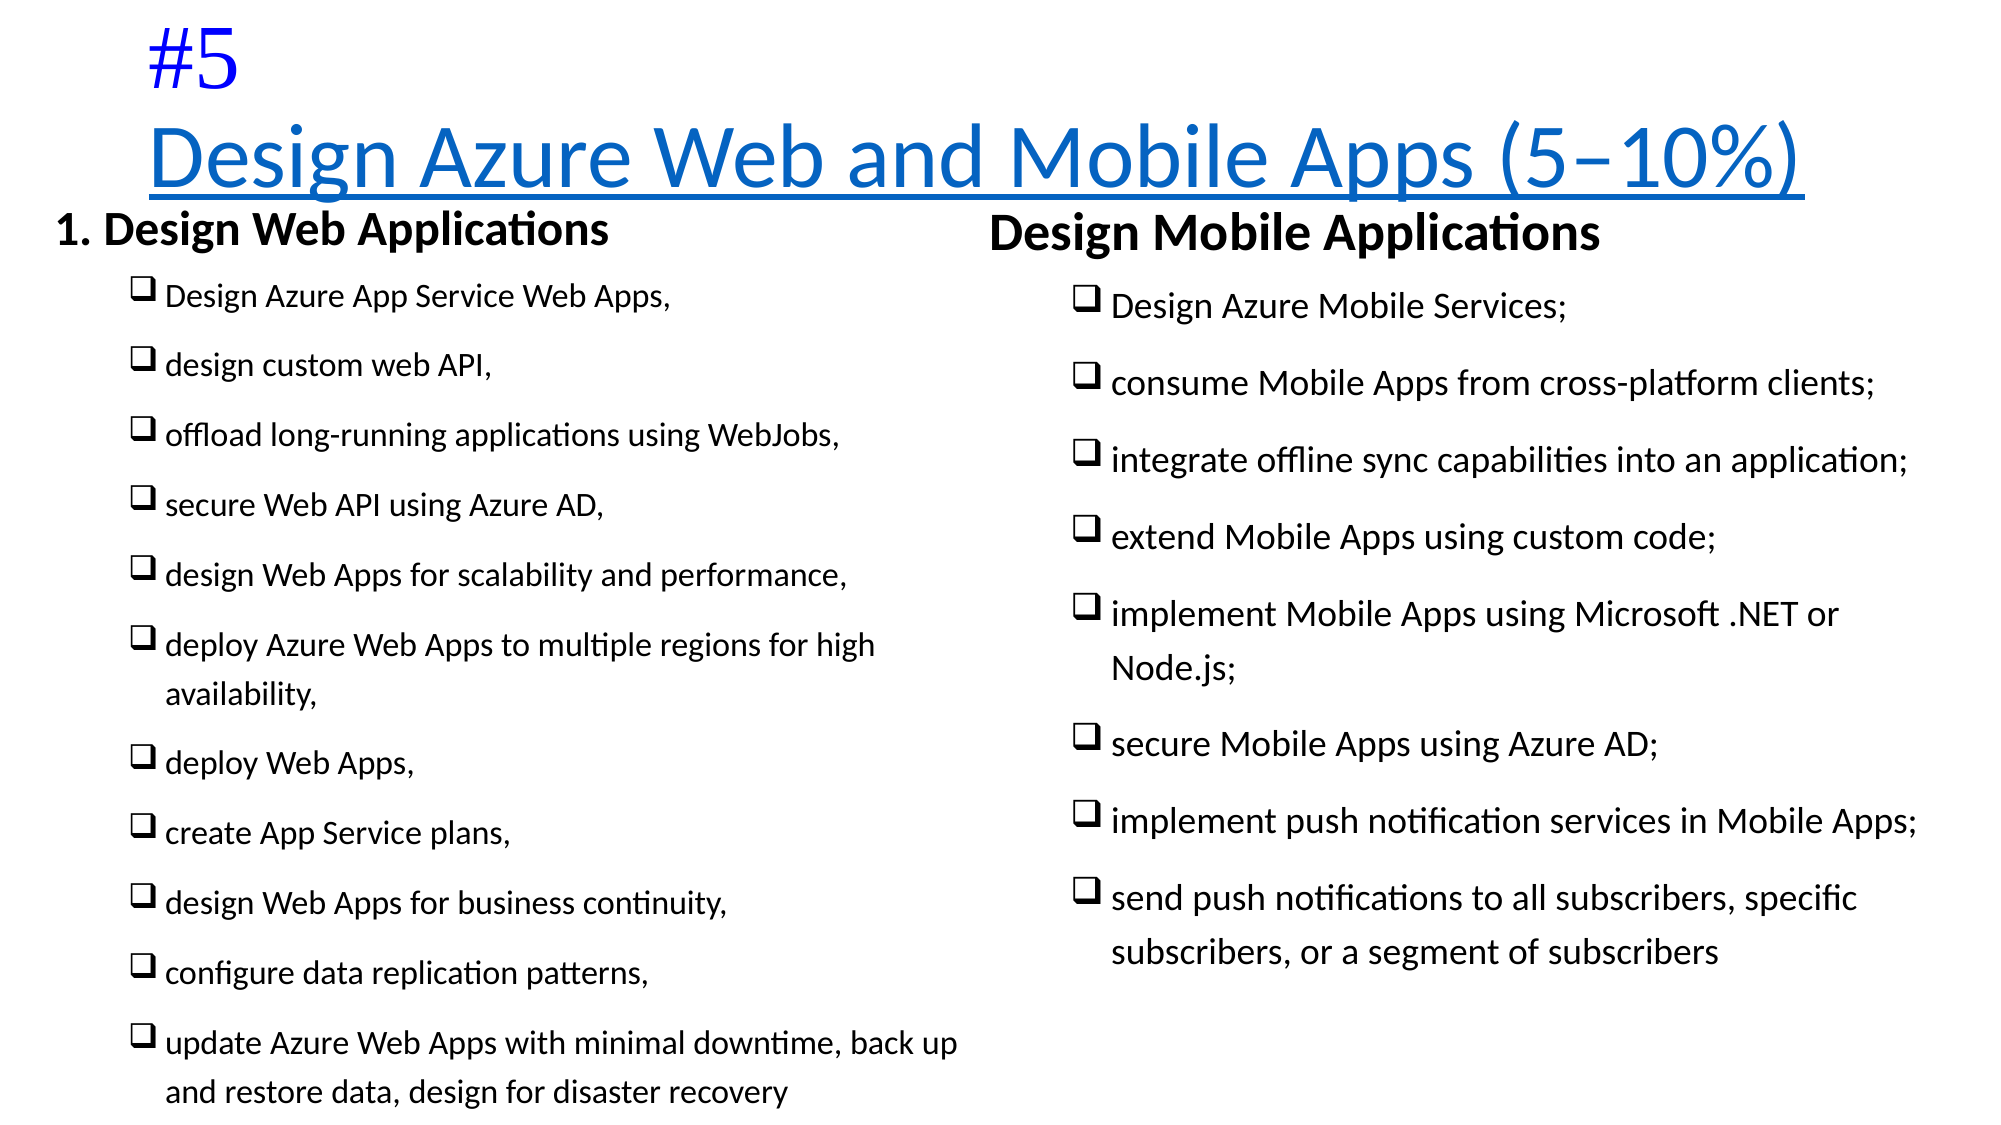

# #5 Design Azure Web and Mobile Apps (5–10%)
1. Design Web Applications
Design Azure App Service Web Apps,
design custom web API,
offload long-running applications using WebJobs,
secure Web API using Azure AD,
design Web Apps for scalability and performance,
deploy Azure Web Apps to multiple regions for high availability,
deploy Web Apps,
create App Service plans,
design Web Apps for business continuity,
configure data replication patterns,
update Azure Web Apps with minimal downtime, back up and restore data, design for disaster recovery

Design Mobile Applications
Design Azure Mobile Services;
consume Mobile Apps from cross-platform clients;
integrate offline sync capabilities into an application;
extend Mobile Apps using custom code;
implement Mobile Apps using Microsoft .NET or Node.js;
secure Mobile Apps using Azure AD;
implement push notification services in Mobile Apps;
send push notifications to all subscribers, specific subscribers, or a segment of subscribers